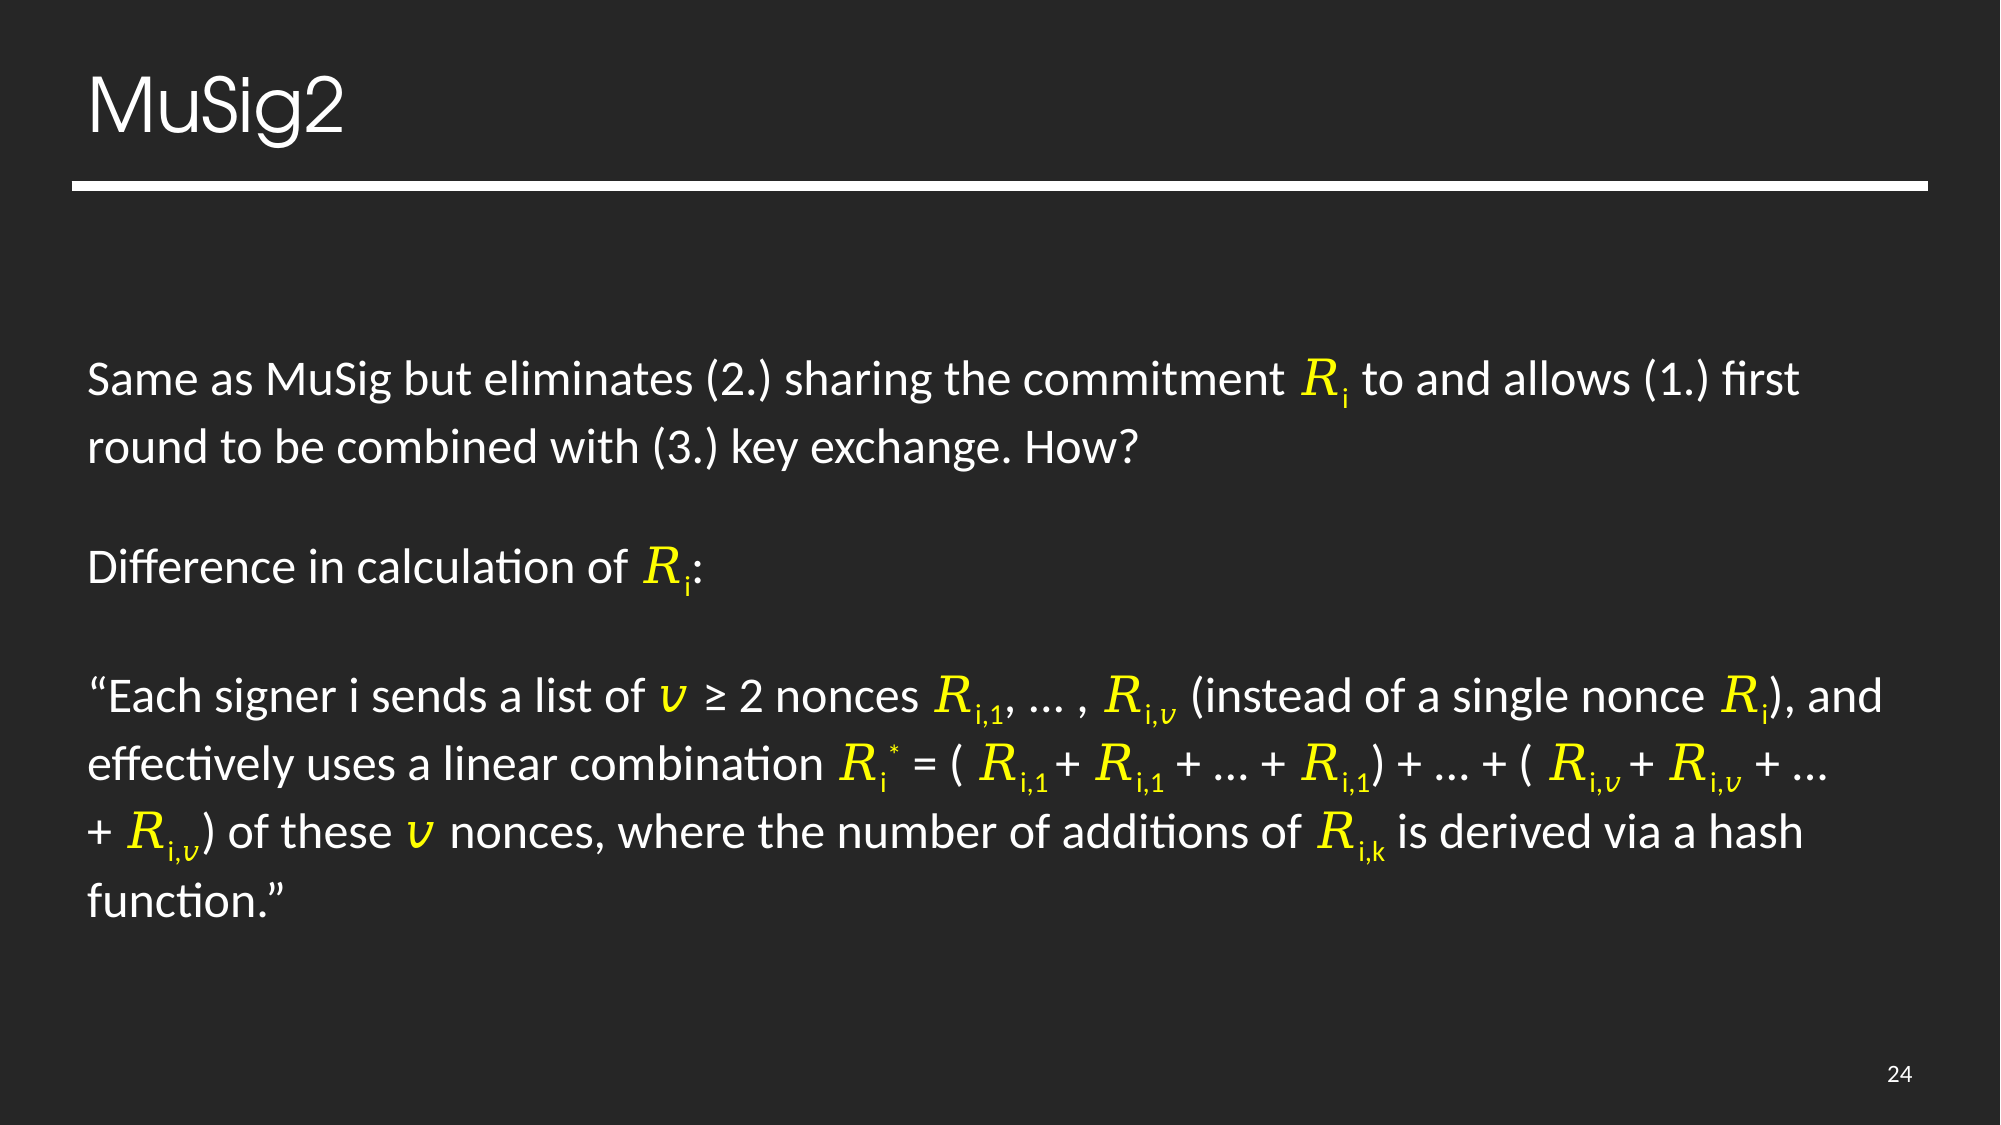

# MuSig2
Same as MuSig but eliminates (2.) sharing the commitment 𝑅i  to and allows (1.) first round to be combined with (3.) key exchange. How?

Difference in calculation of 𝑅i:

“Each signer i sends a list of 𝑣 ≥ 2 nonces 𝑅i,1, ... , 𝑅i,𝑣 (instead of a single nonce 𝑅i), and effectively uses a linear combination 𝑅i* = ( 𝑅i,1 + 𝑅i,1 + ... + 𝑅i,1) + ... + ( 𝑅i,𝑣 + 𝑅i,𝑣 + ... + 𝑅i,𝑣) of these 𝑣 nonces, where the number of additions of 𝑅i,k is derived via a hash function.”

https://eprint.iacr.org/2020/1261.pdf
24